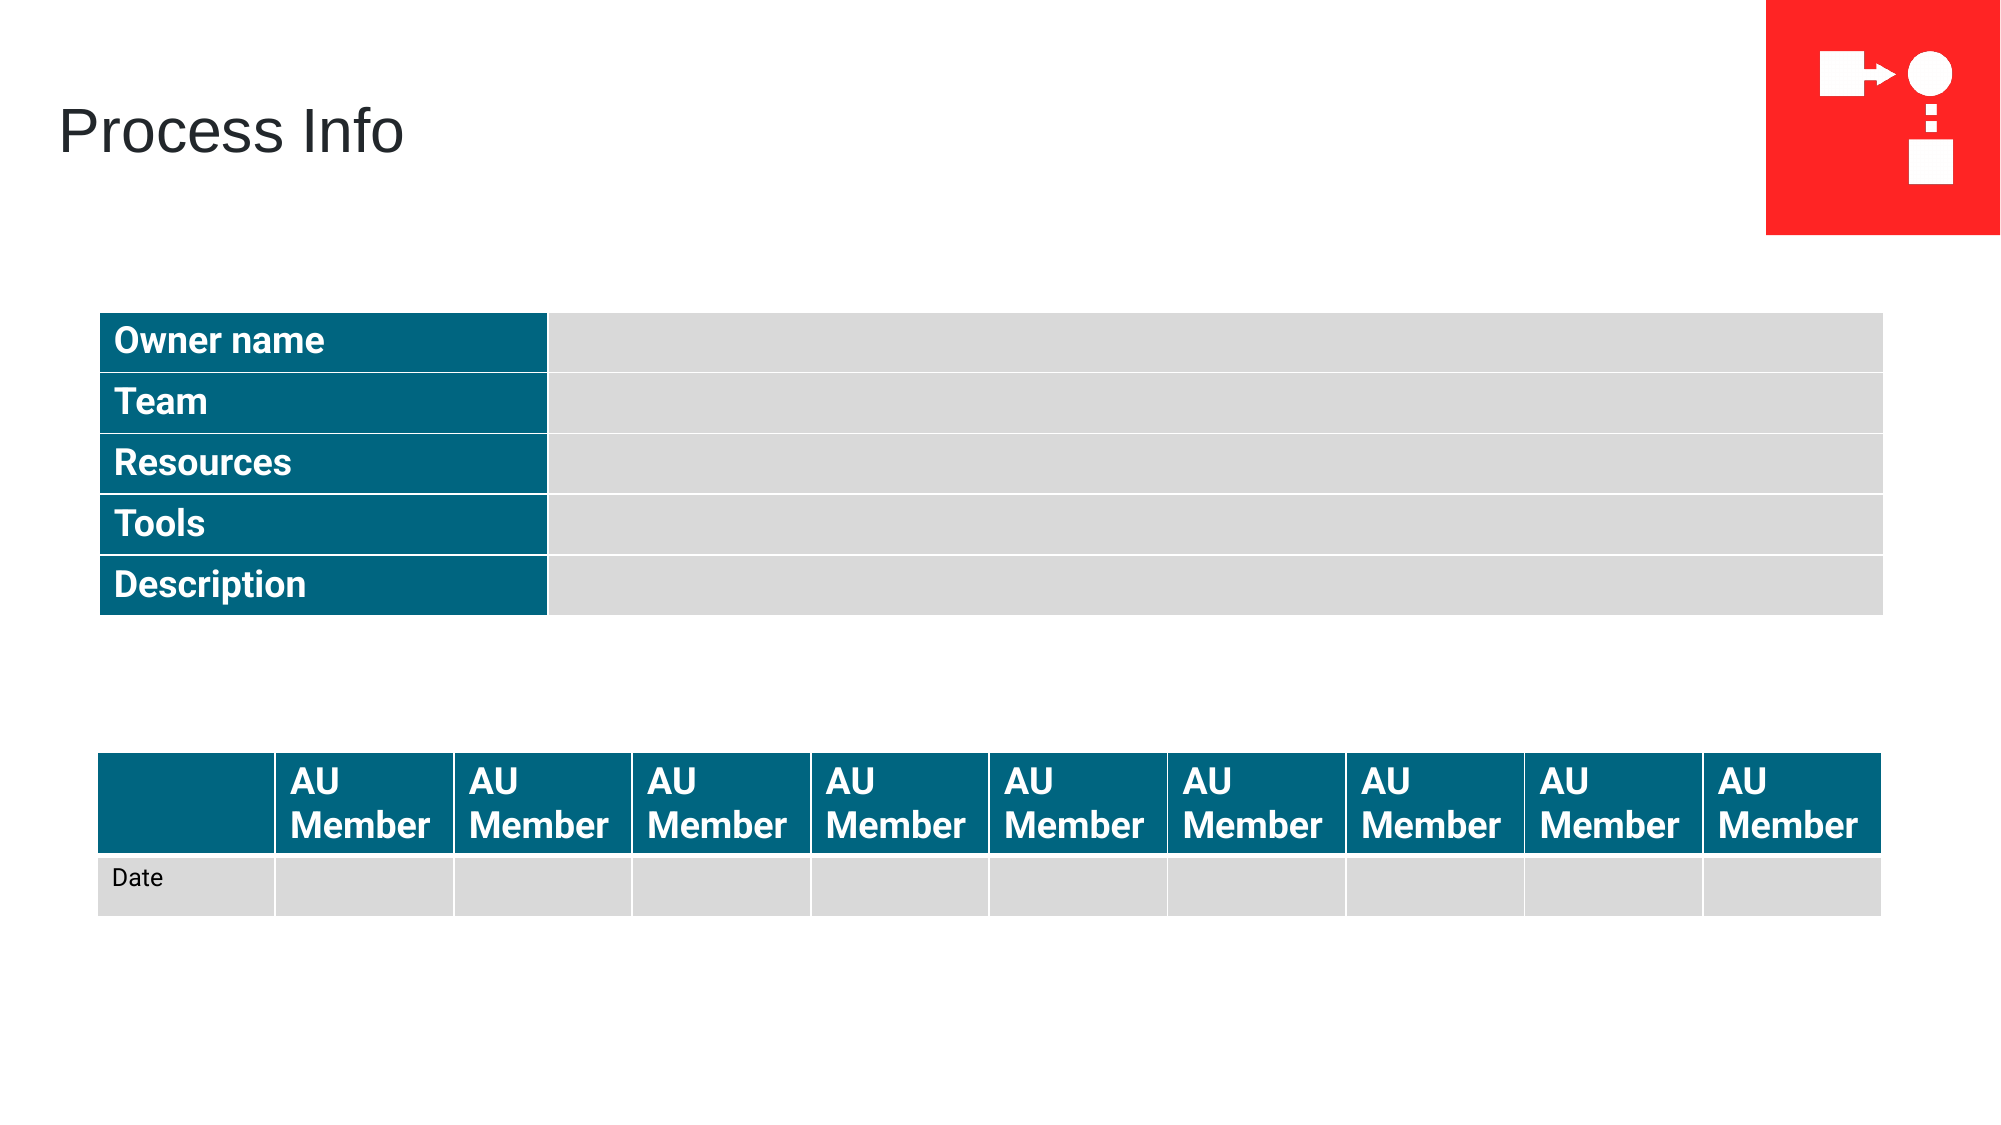

# Process Info
| Owner name |  |
| --- | --- |
| Team |  |
| Resources |  |
| Tools |  |
| Description |  |
|  | AU Member | AU Member | AU Member | AU Member | AU Member | AU Member | AU Member | AU Member | AU Member |
| --- | --- | --- | --- | --- | --- | --- | --- | --- | --- |
| Date |  |  |  |  |  |  |  |  |  |